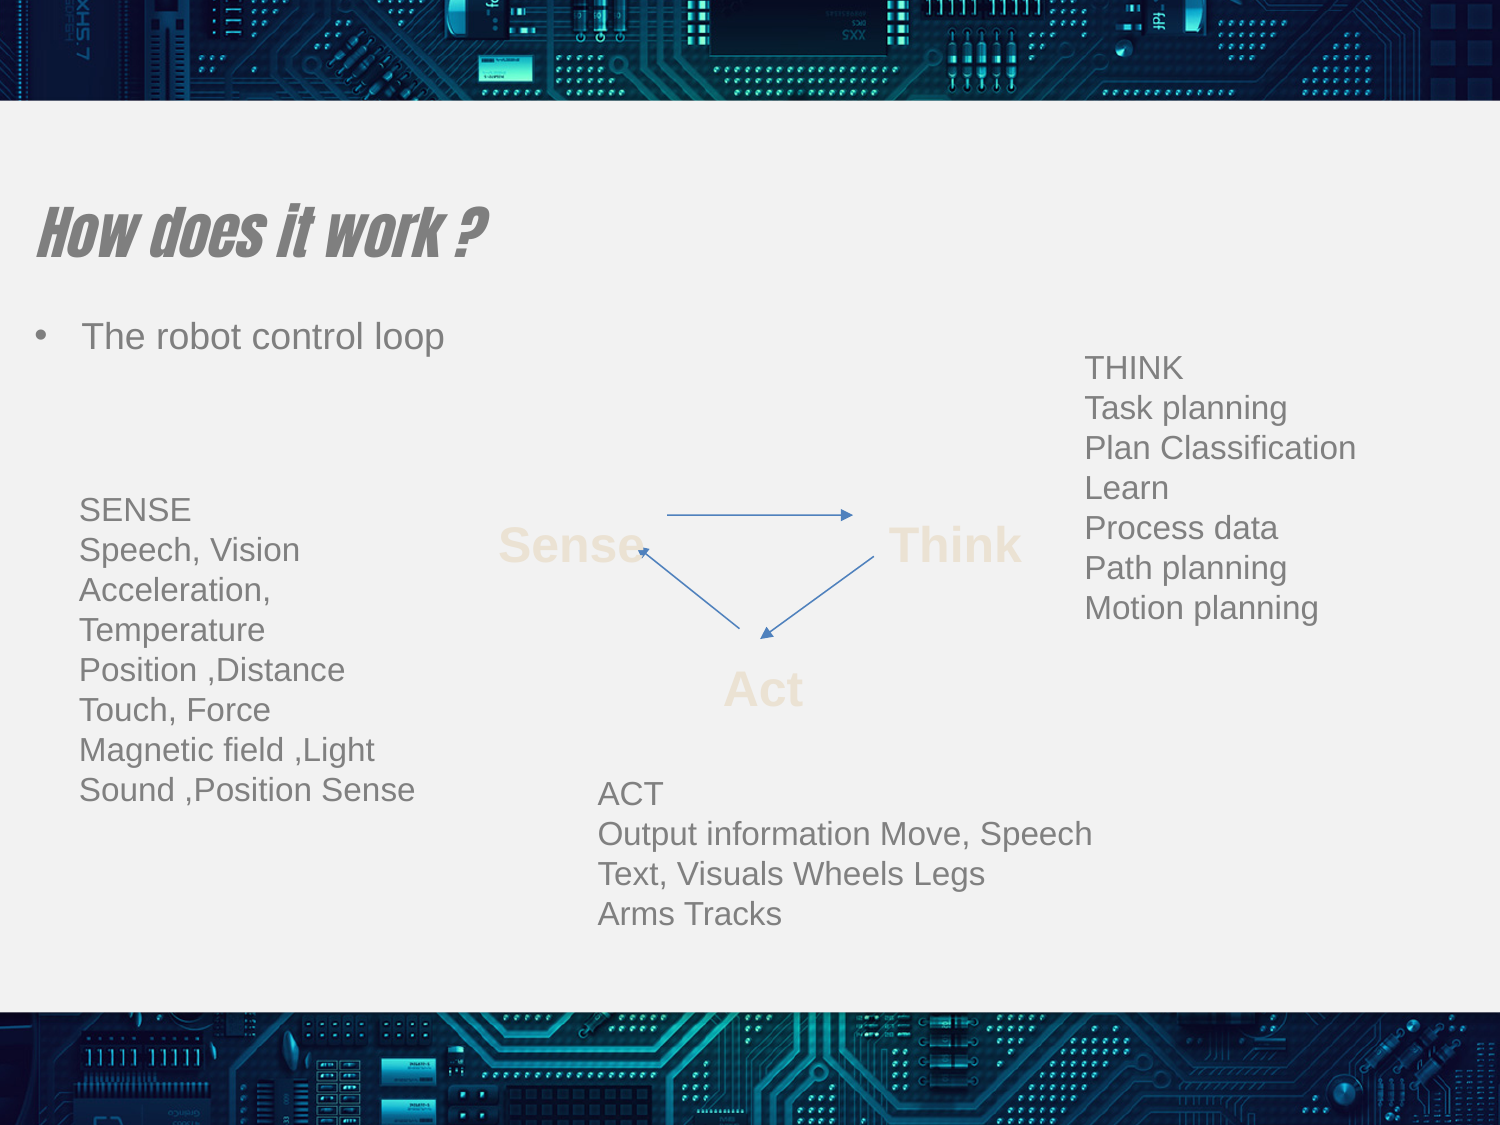

# How does it work ?
The robot control loop

THINK
Task planning
Plan Classification
Learn
Process data
Path planning
Motion planning
SENSE
Speech, Vision
Acceleration, Temperature
Position ,Distance
Touch, Force
Magnetic field ,Light
Sound ,Position Sense

Sense
Think

 Act
ACT
Output information Move, Speech
Text, Visuals Wheels Legs
Arms Tracks